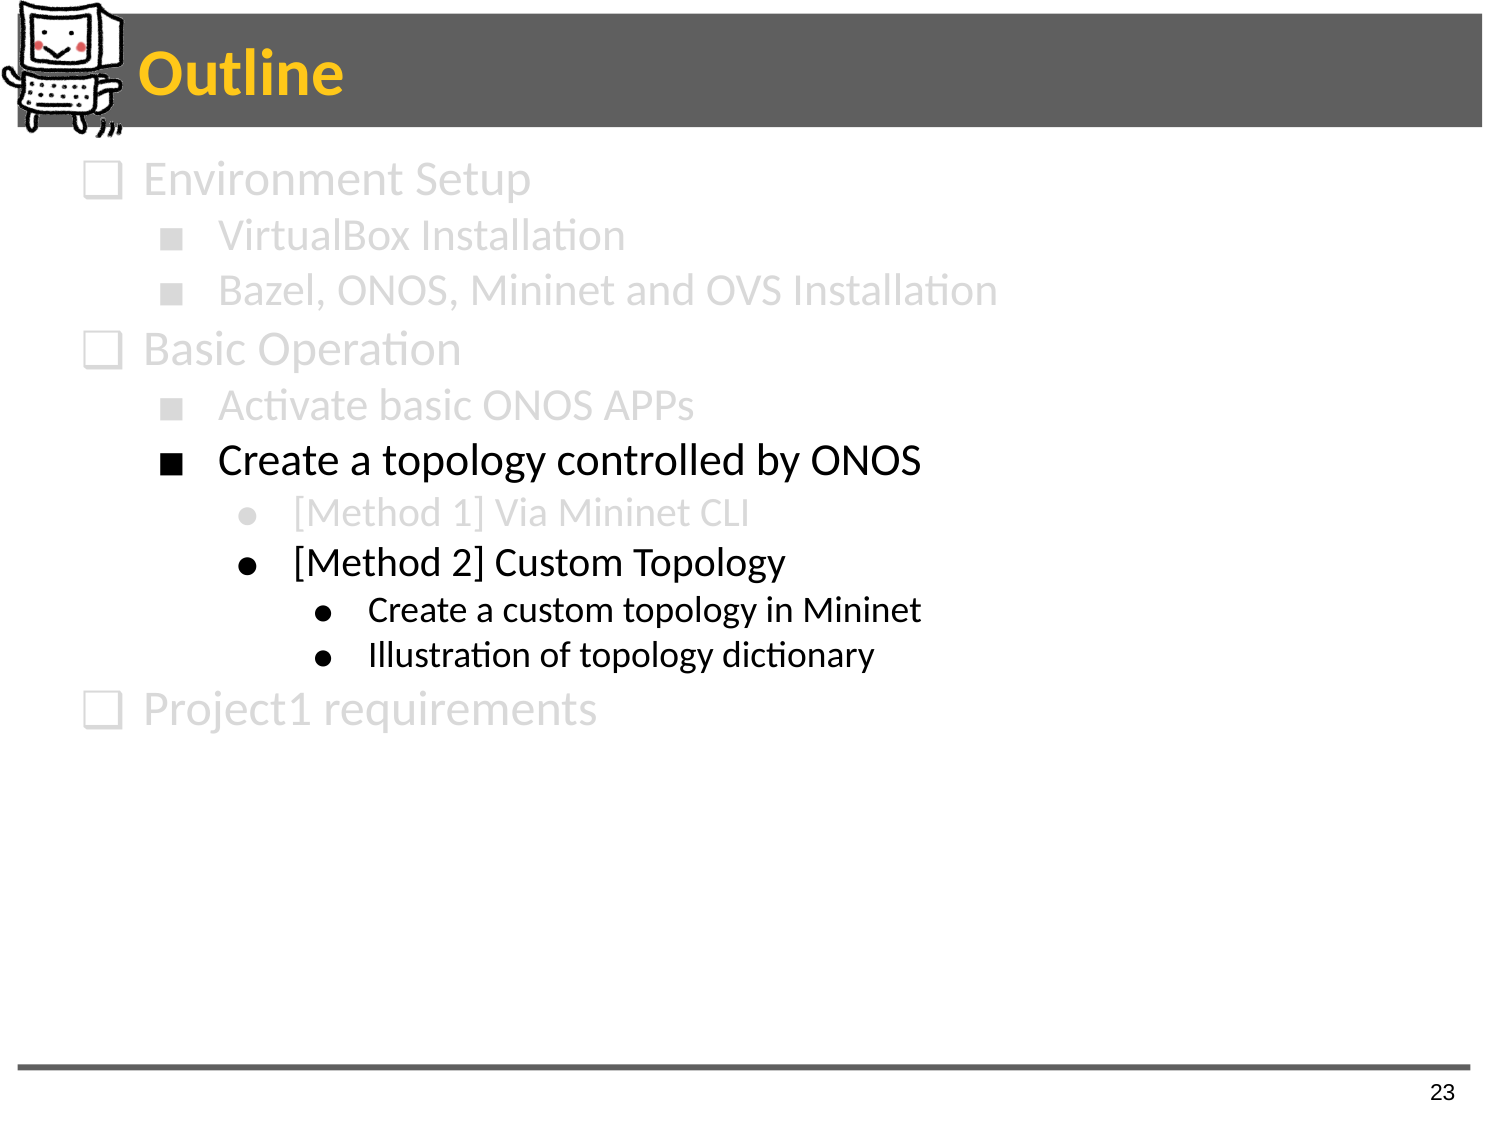

# Outline
Environment Setup
VirtualBox Installation
Bazel, ONOS, Mininet and OVS Installation
Basic Operation
Activate basic ONOS APPs
Create a topology controlled by ONOS
[Method 1] Via Mininet CLI
[Method 2] Custom Topology
Create a custom topology in Mininet
Illustration of topology dictionary
Project1 requirements
23